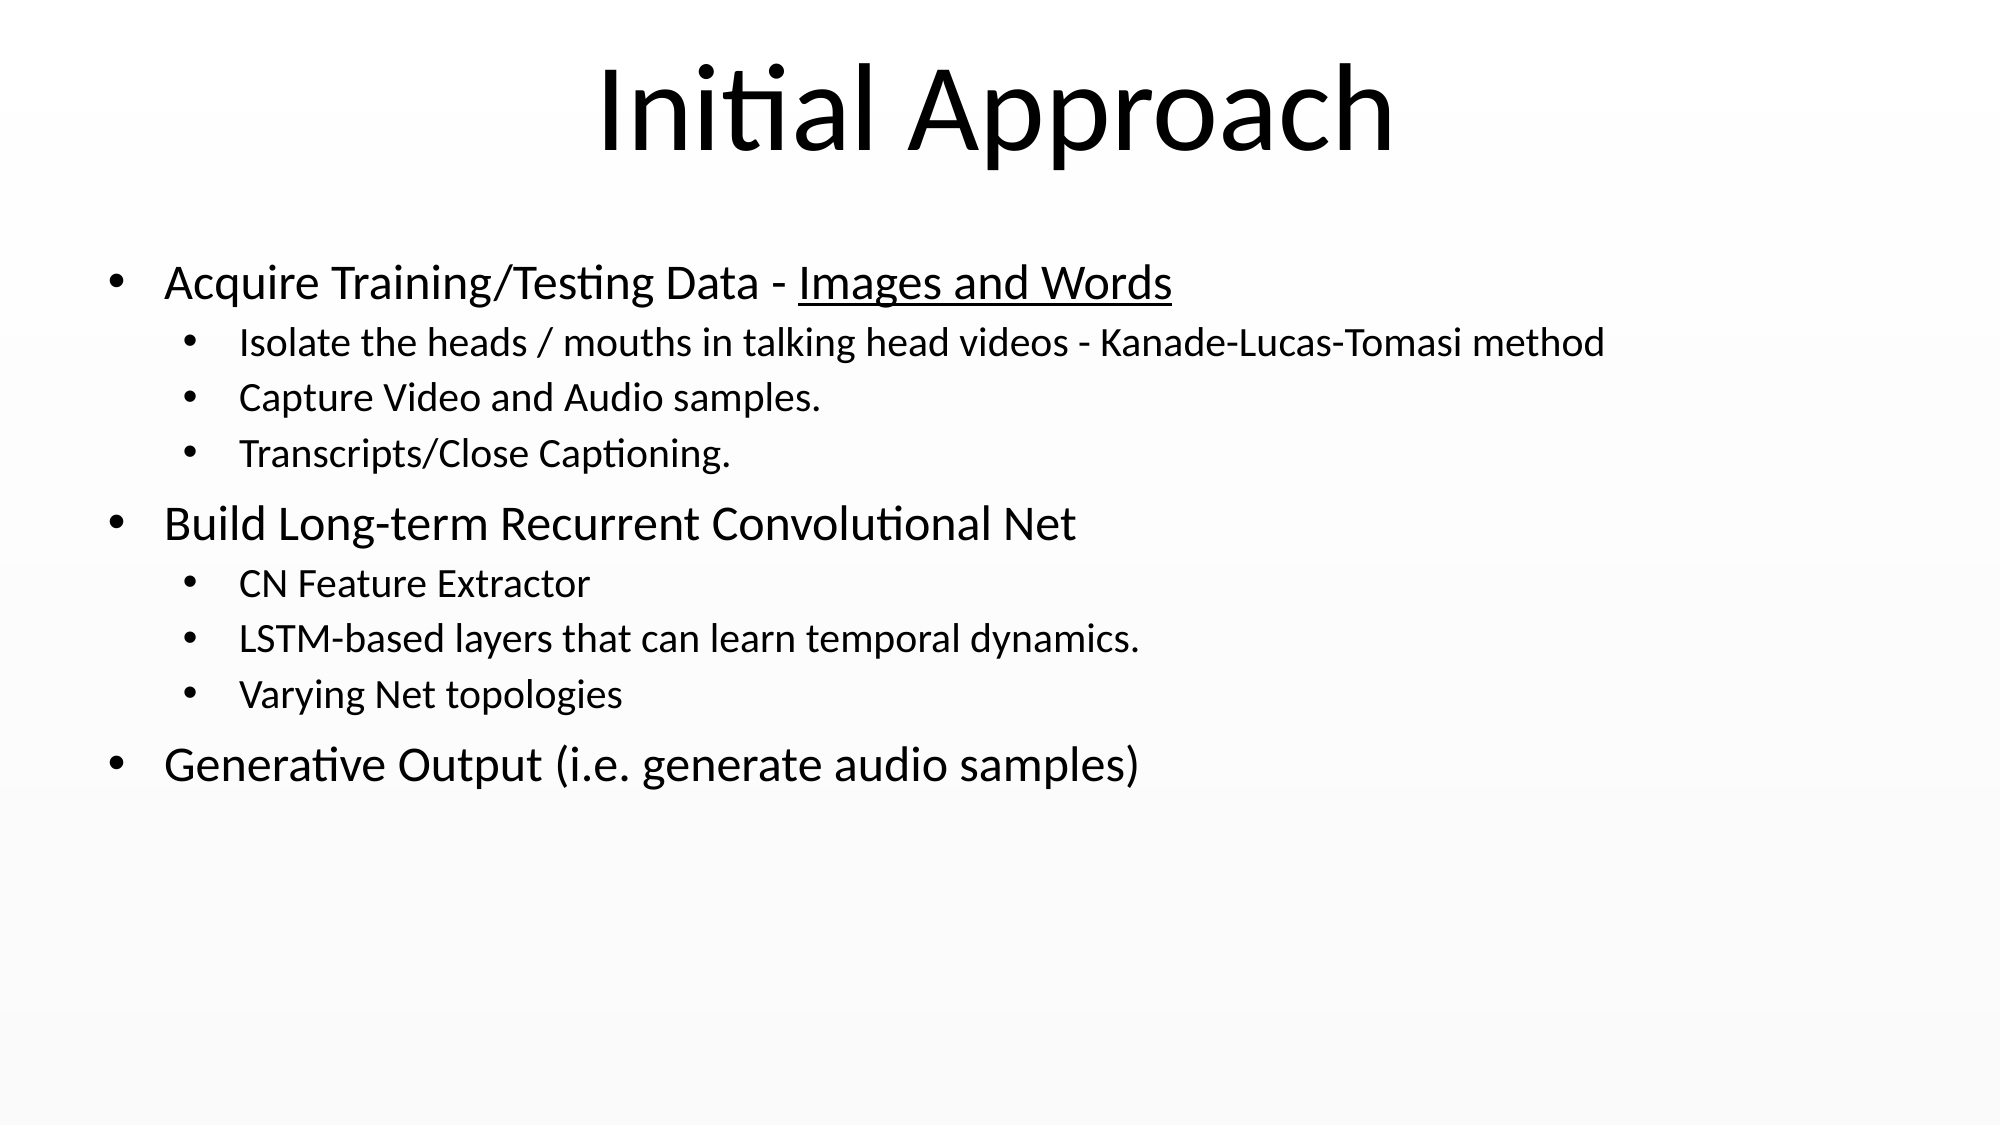

# Initial Approach
Acquire Training/Testing Data - Images and Words
Isolate the heads / mouths in talking head videos - Kanade-Lucas-Tomasi method
Capture Video and Audio samples.
Transcripts/Close Captioning.
Build Long-term Recurrent Convolutional Net
CN Feature Extractor
LSTM-based layers that can learn temporal dynamics.
Varying Net topologies
Generative Output (i.e. generate audio samples)